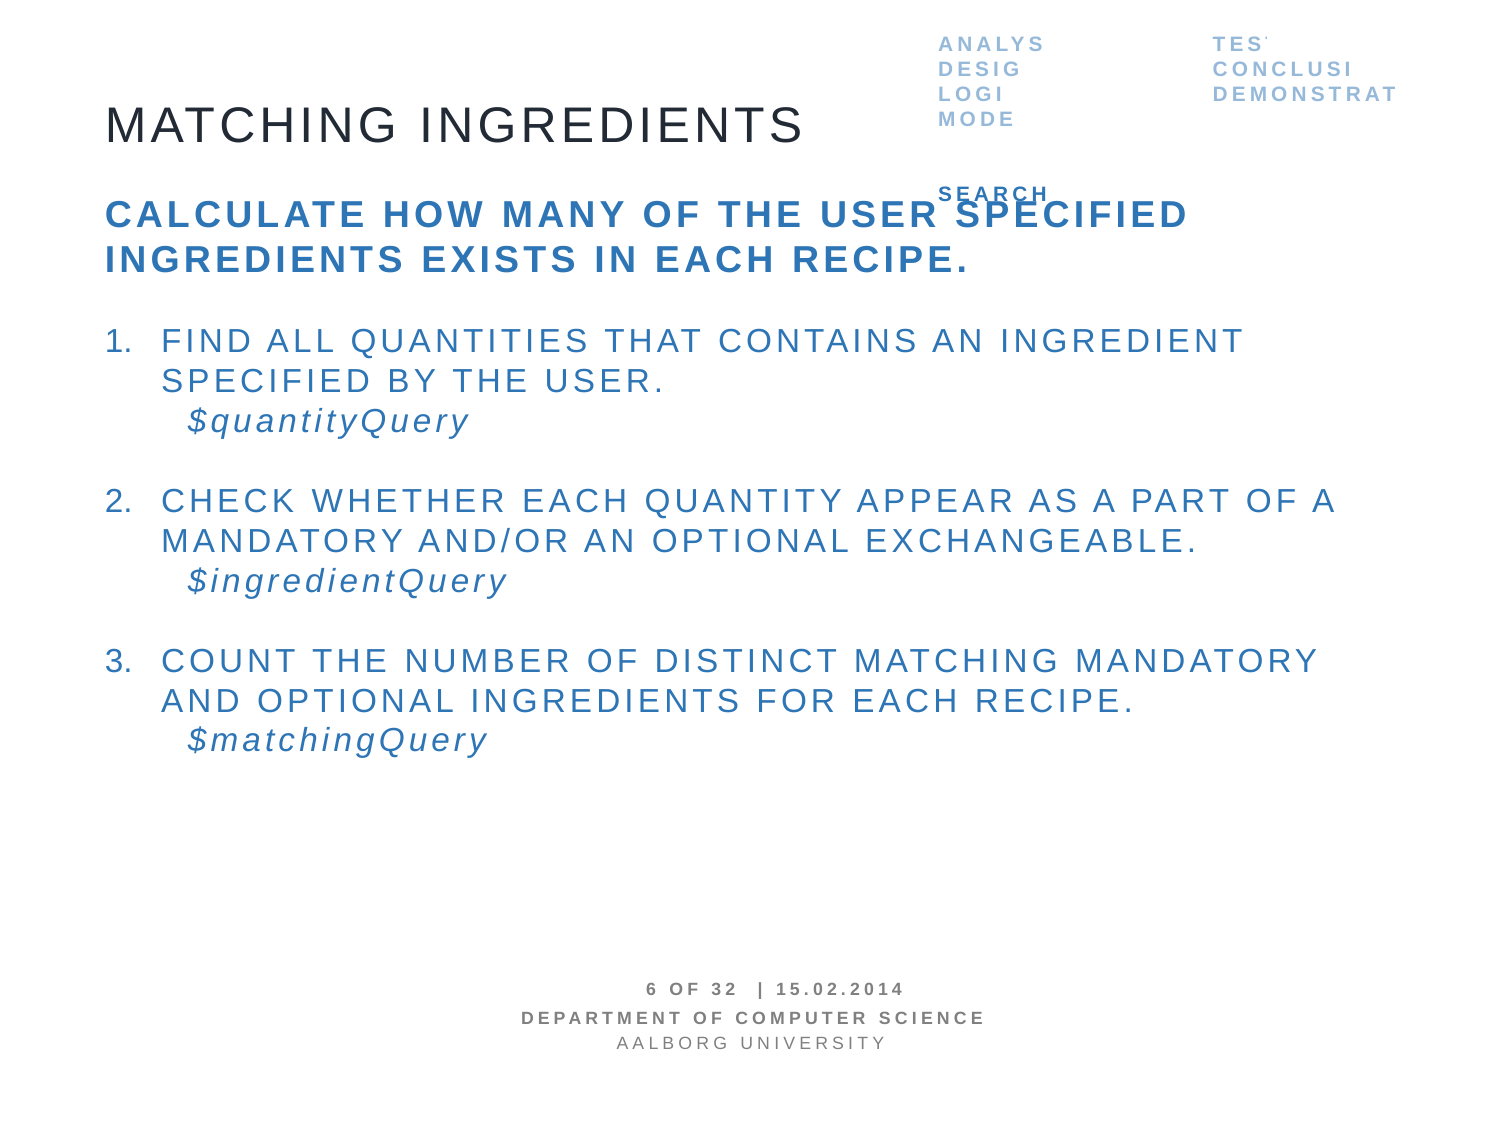

analysis
design
login
model

search
test
conclusion
demonstration

Matching ingredients
Calculate how many of the user specified ingredients exists in each recipe.

Find all quantities that contains an ingredient specified by the user.
  $quantityQuery

Check Whether each quantity appear as a part of a mandatory and/or an optional exchangeable.
  $ingredientQuery

Count the number of distinct matching mandatory and optional ingredients for each recipe.
  $matchingQuery
6 OF 32  | 15.02.2014
Department of computer science
AALBORG UNIVERSITy